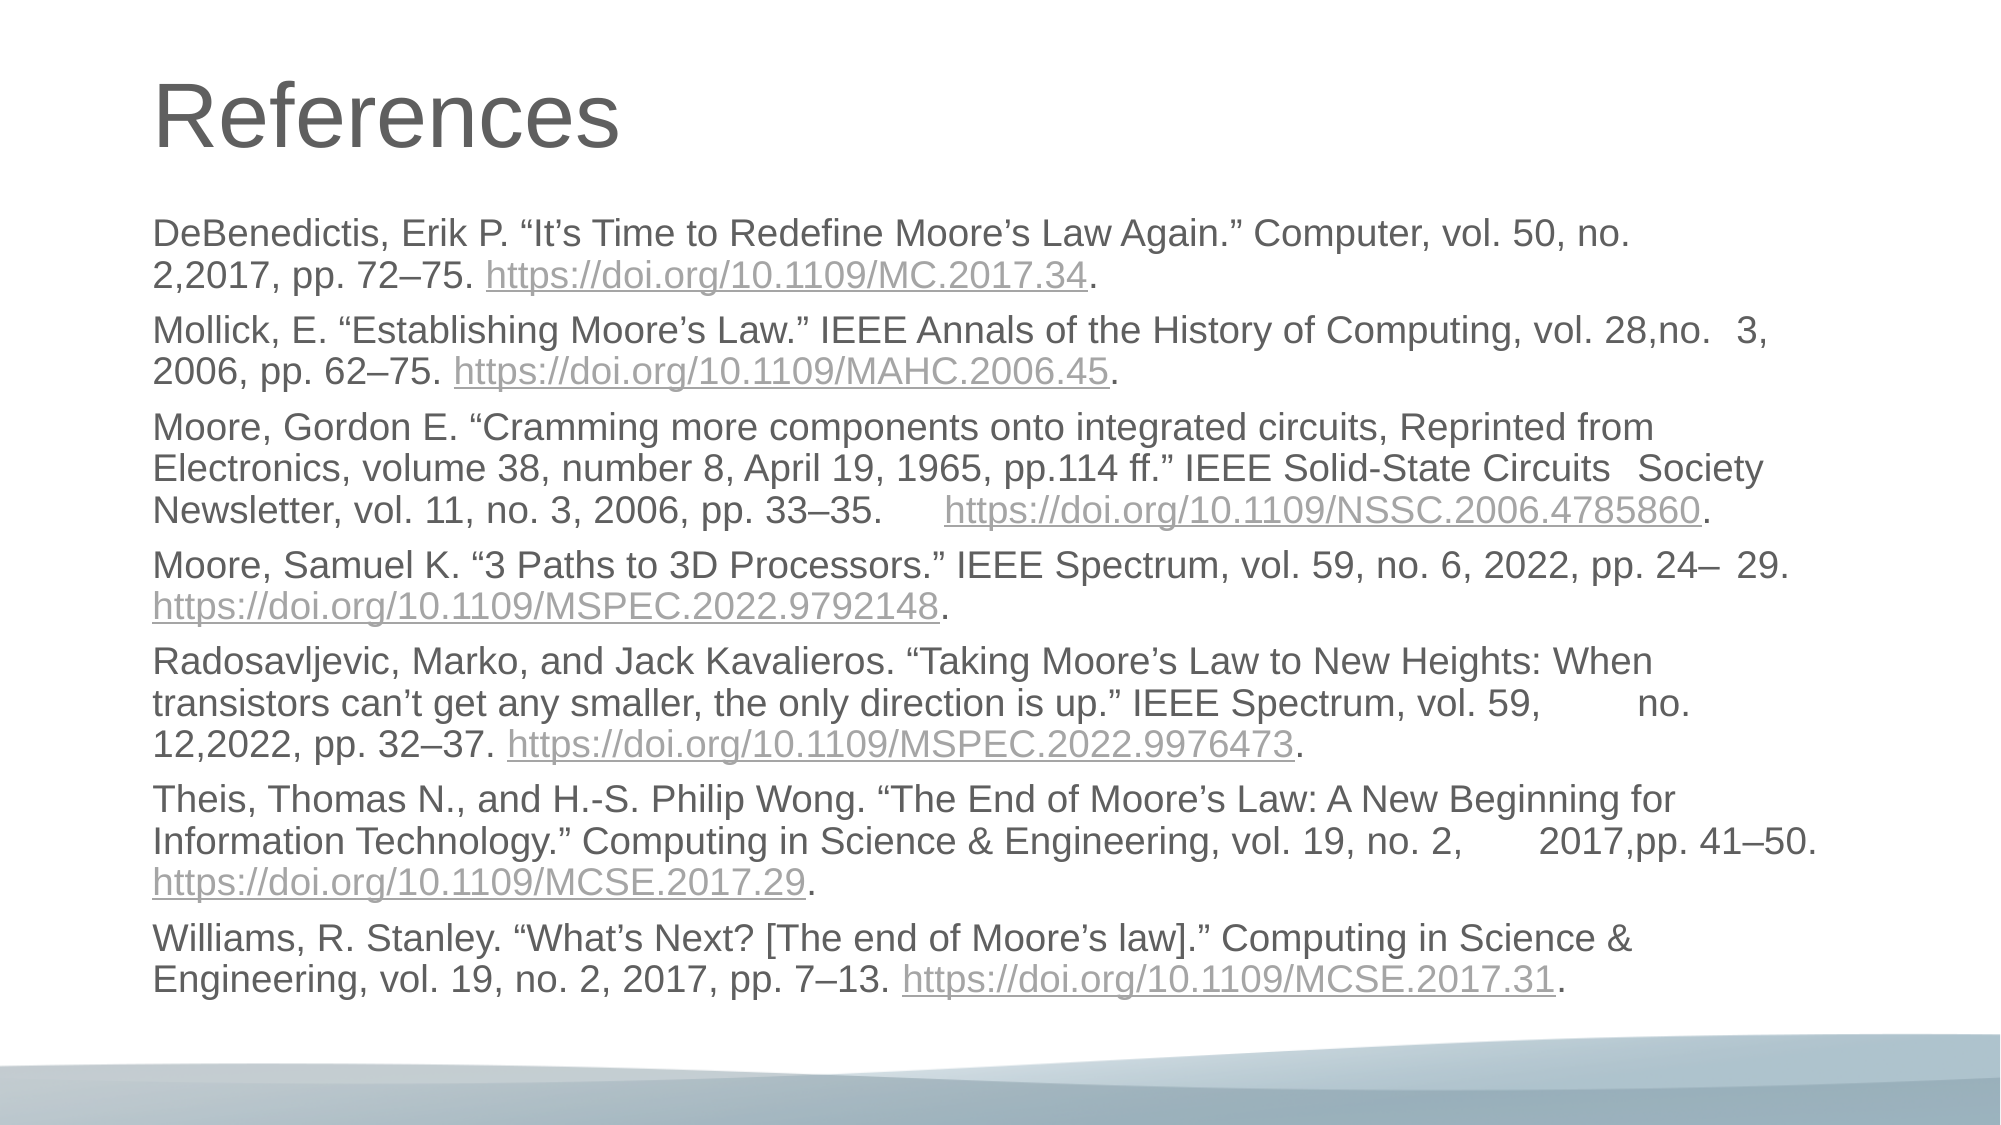

# References
DeBenedictis, Erik P. “It’s Time to Redefine Moore’s Law Again.” Computer, vol. 50, no. 	2,2017, pp. 72–75. https://doi.org/10.1109/MC.2017.34.
Mollick, E. “Establishing Moore’s Law.” IEEE Annals of the History of Computing, vol. 28,no. 	3, 2006, pp. 62–75. https://doi.org/10.1109/MAHC.2006.45.
Moore, Gordon E. “Cramming more components onto integrated circuits, Reprinted from 	Electronics, volume 38, number 8, April 19, 1965, pp.114 ff.” IEEE Solid-State Circuits 	Society Newsletter, vol. 11, no. 3, 2006, pp. 33–35. 	https://doi.org/10.1109/NSSC.2006.4785860.
Moore, Samuel K. “3 Paths to 3D Processors.” IEEE Spectrum, vol. 59, no. 6, 2022, pp. 24–	29. https://doi.org/10.1109/MSPEC.2022.9792148.
Radosavljevic, Marko, and Jack Kavalieros. “Taking Moore’s Law to New Heights: When 	transistors can’t get any smaller, the only direction is up.” IEEE Spectrum, vol. 59, 	no. 12,2022, pp. 32–37. https://doi.org/10.1109/MSPEC.2022.9976473.
Theis, Thomas N., and H.-S. Philip Wong. “The End of Moore’s Law: A New Beginning for 	Information Technology.” Computing in Science & Engineering, vol. 19, no. 2, 	2017,pp. 41–50. https://doi.org/10.1109/MCSE.2017.29.
Williams, R. Stanley. “What’s Next? [The end of Moore’s law].” Computing in Science & 	Engineering, vol. 19, no. 2, 2017, pp. 7–13. https://doi.org/10.1109/MCSE.2017.31.